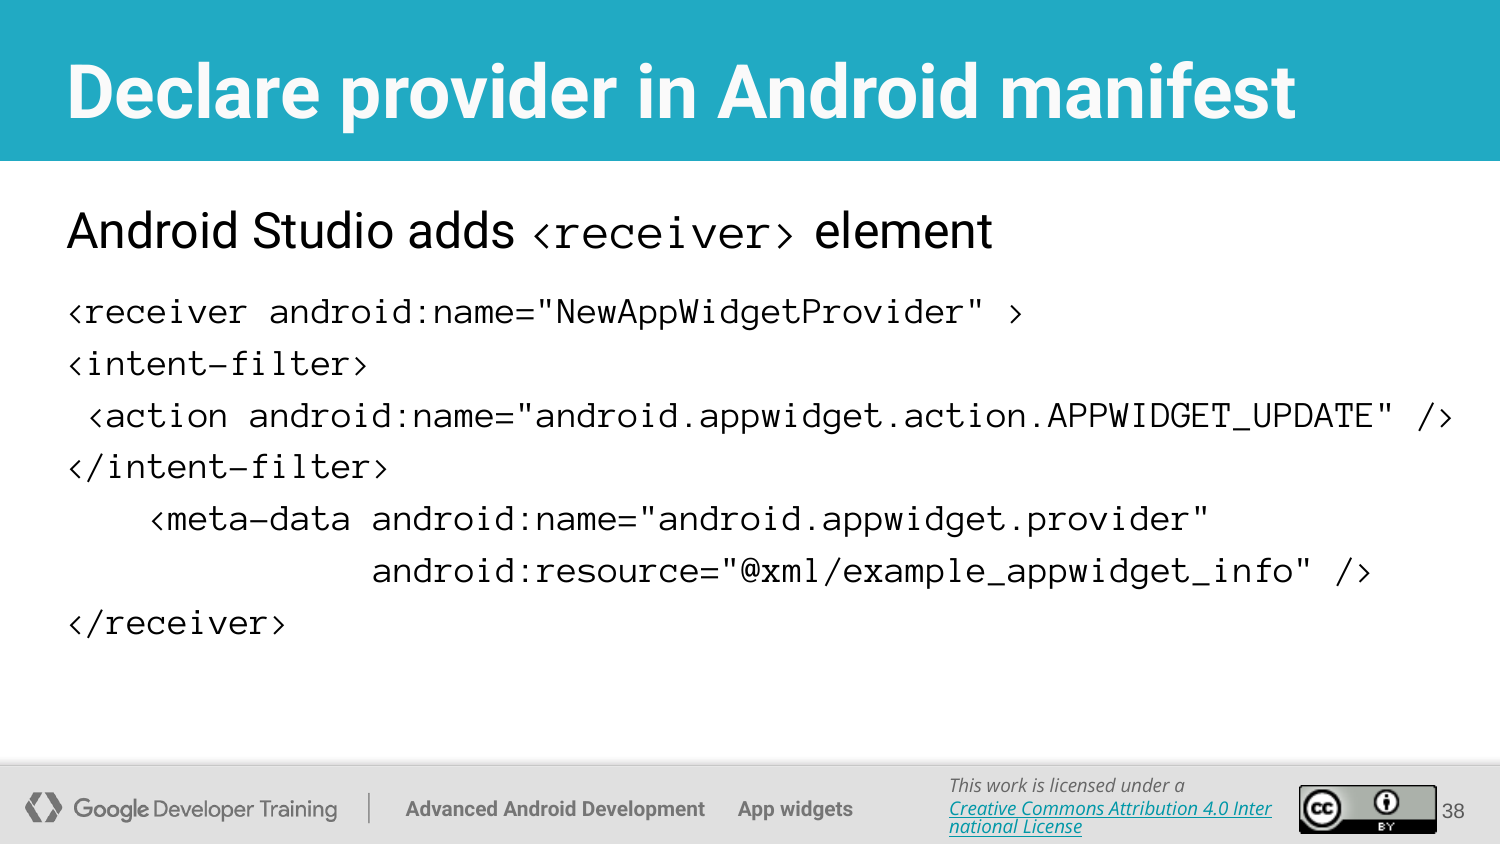

# Declare provider in Android manifest
Android Studio adds <receiver> element
<receiver android:name="NewAppWidgetProvider" >
<intent-filter>
 <action android:name="android.appwidget.action.APPWIDGET_UPDATE" />
</intent-filter>
    <meta-data android:name="android.appwidget.provider"
               android:resource="@xml/example_appwidget_info" />
</receiver>

38